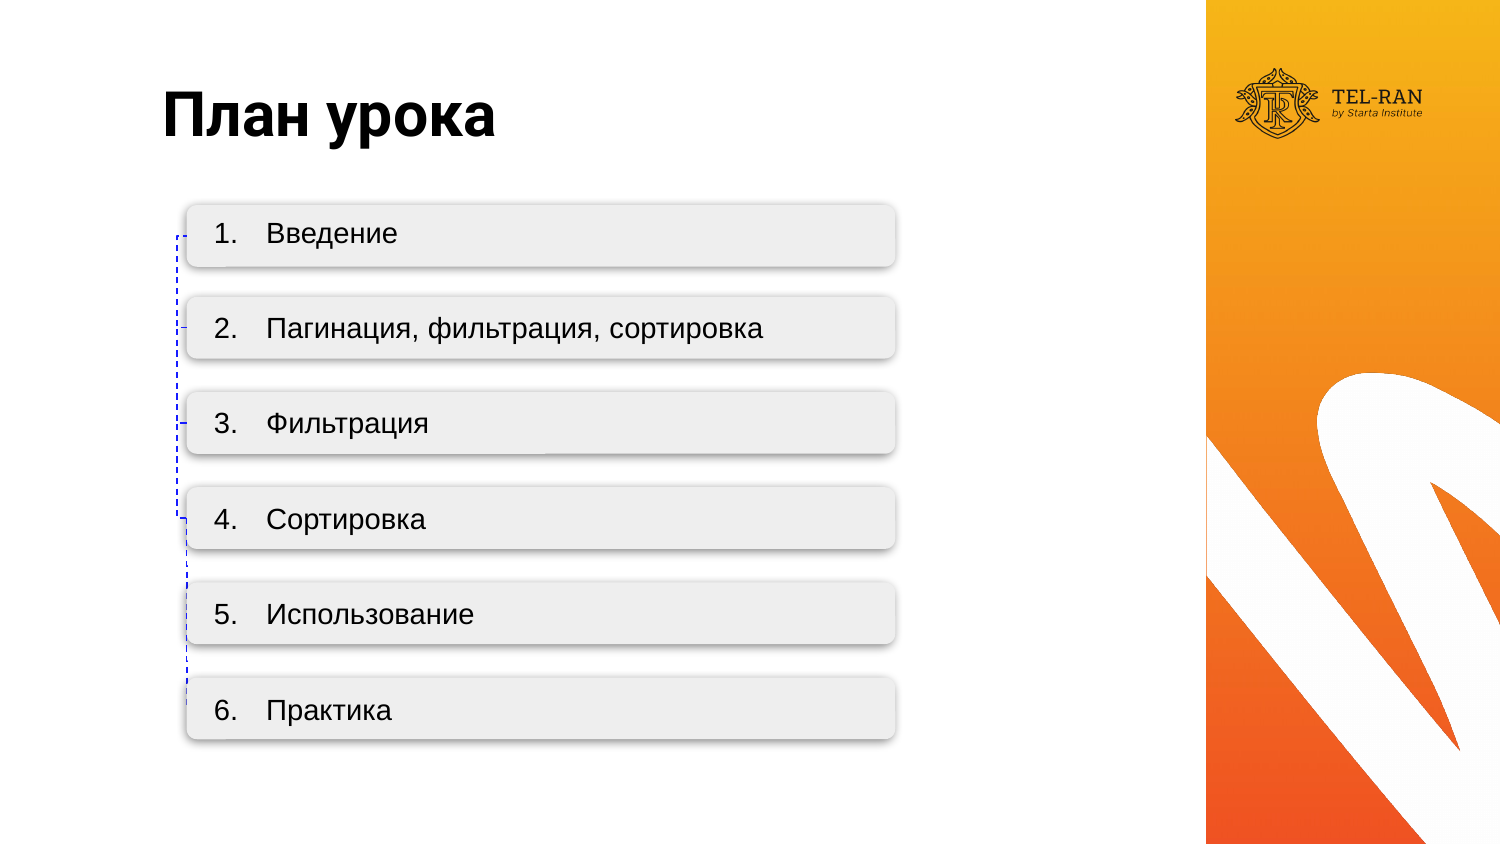

Введение
Пагинация, фильтрация, сортировка
Фильтрация
Сортировка
Использование
Практика